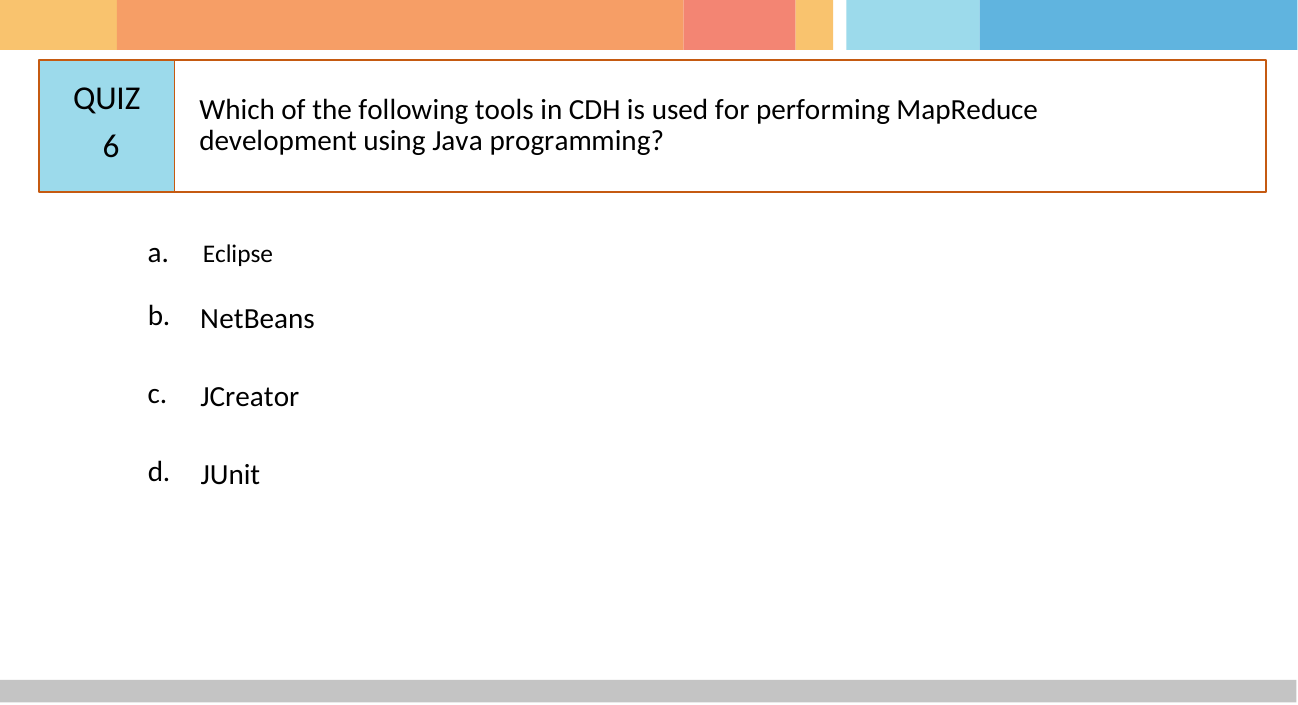

# QUIZ 6
Which of the following tools in CDH is used for performing MapReduce development using Java programming?
a.	Eclipse

b.
NetBeans
c.
JCreator
d.
JUnit